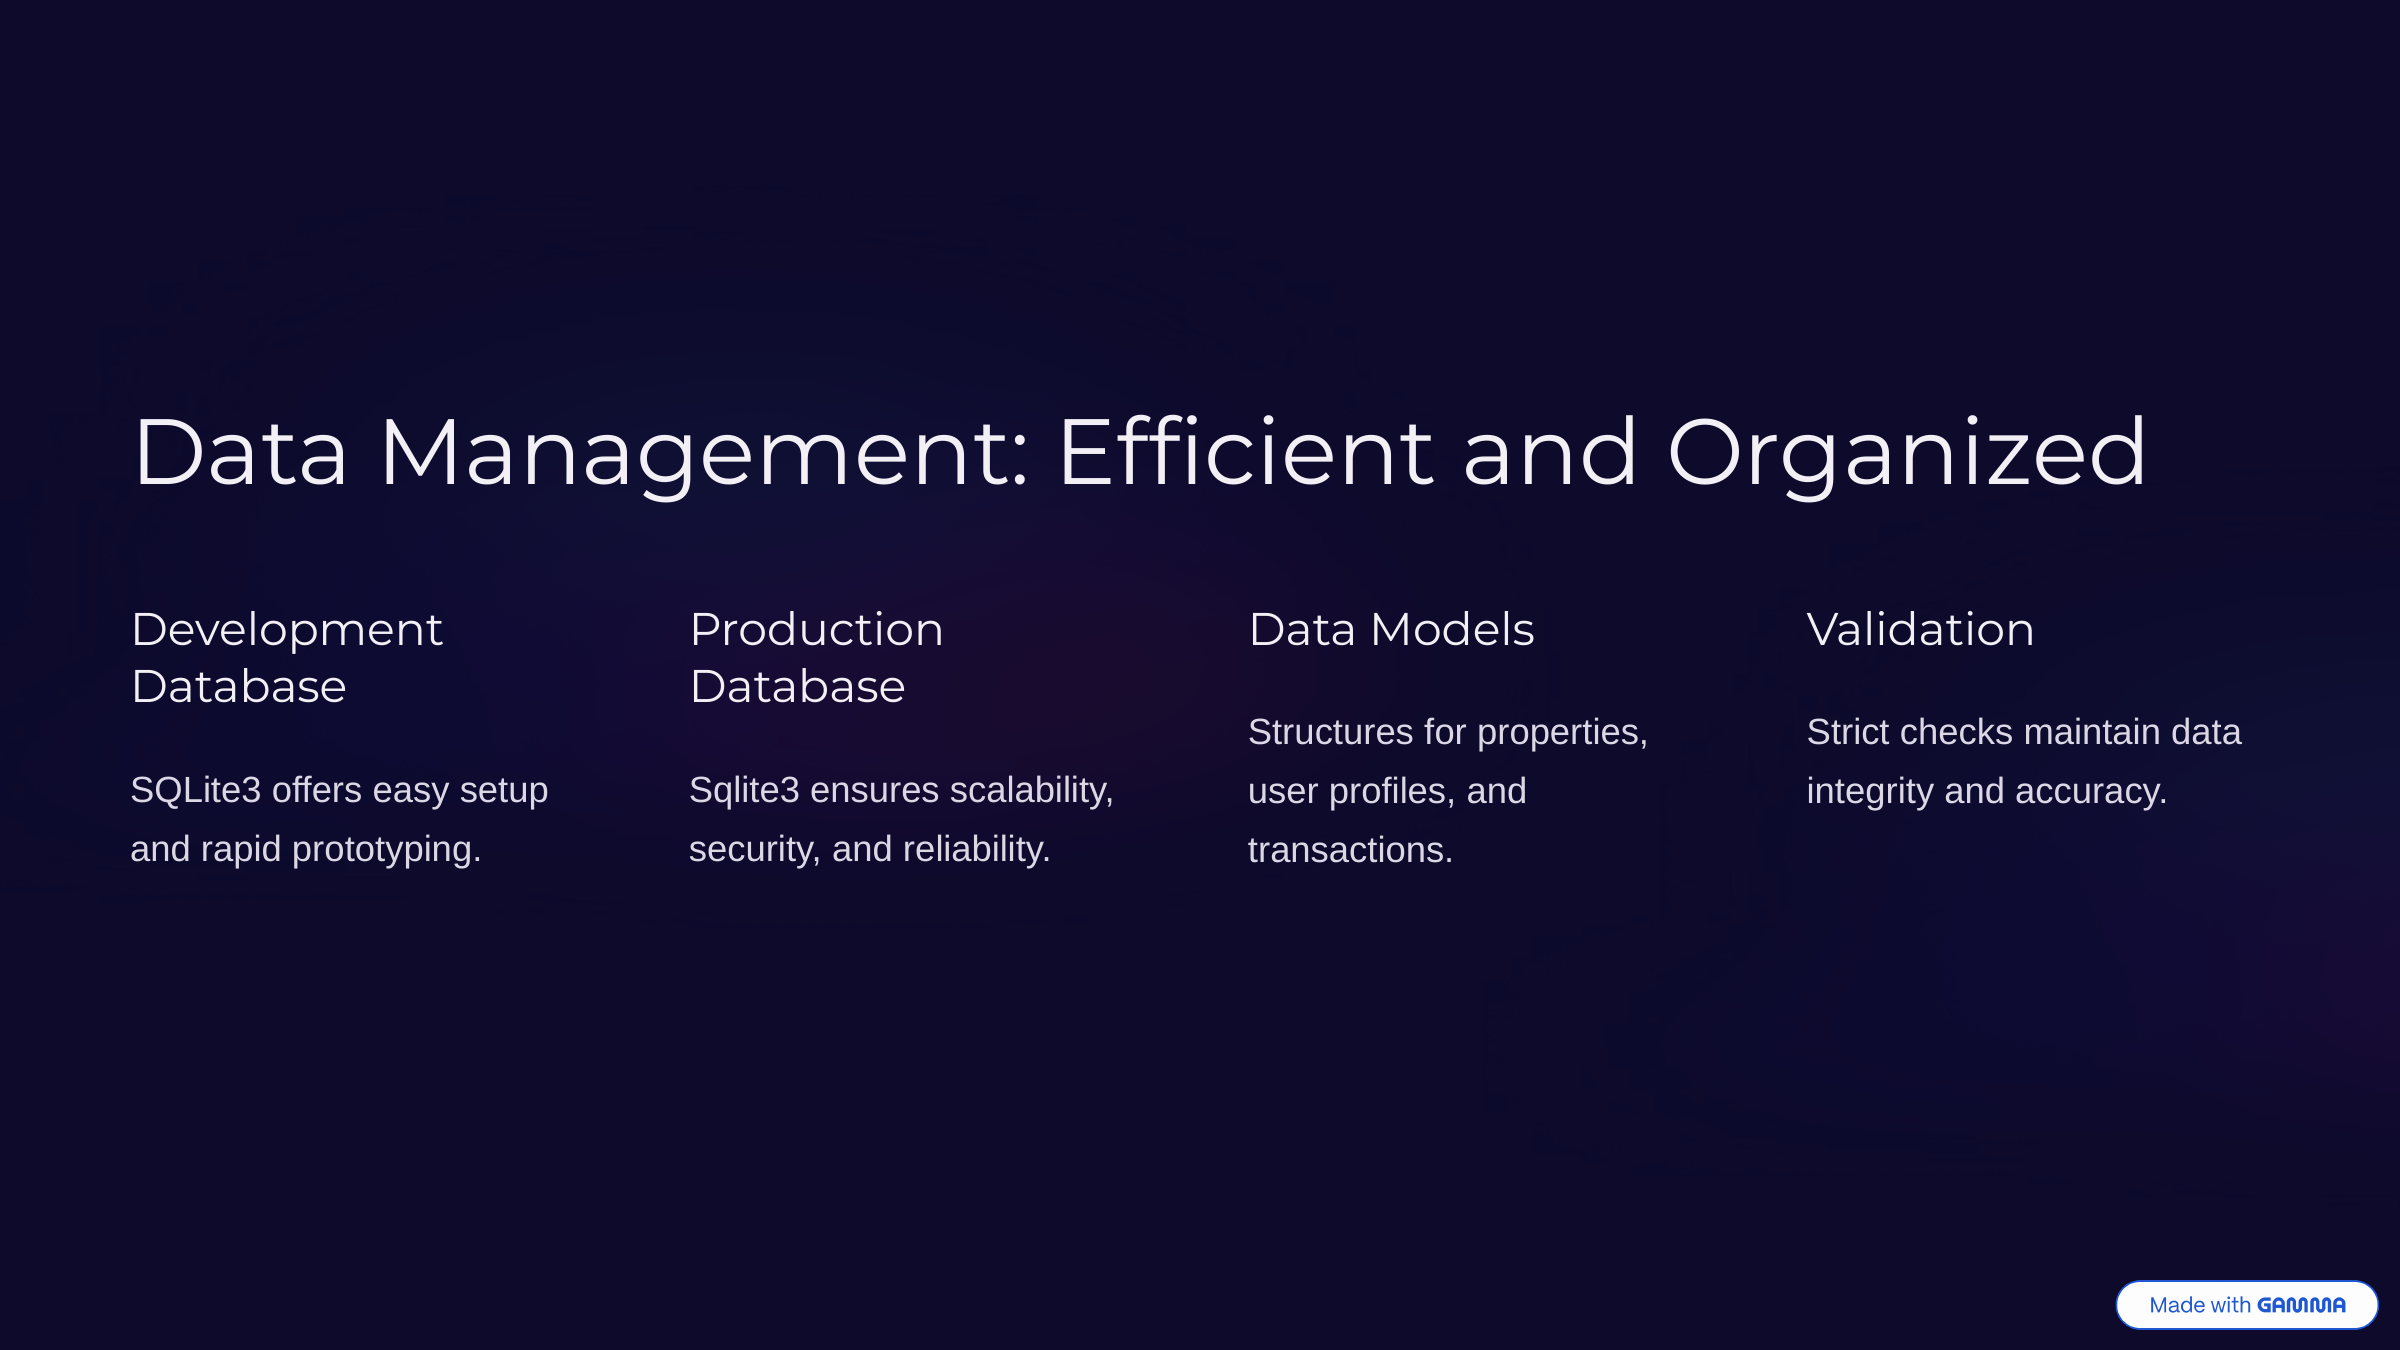

Data Management: Efficient and Organized
Development Database
Production Database
Data Models
Validation
Structures for properties, user profiles, and transactions.
Strict checks maintain data integrity and accuracy.
SQLite3 offers easy setup and rapid prototyping.
Sqlite3 ensures scalability, security, and reliability.